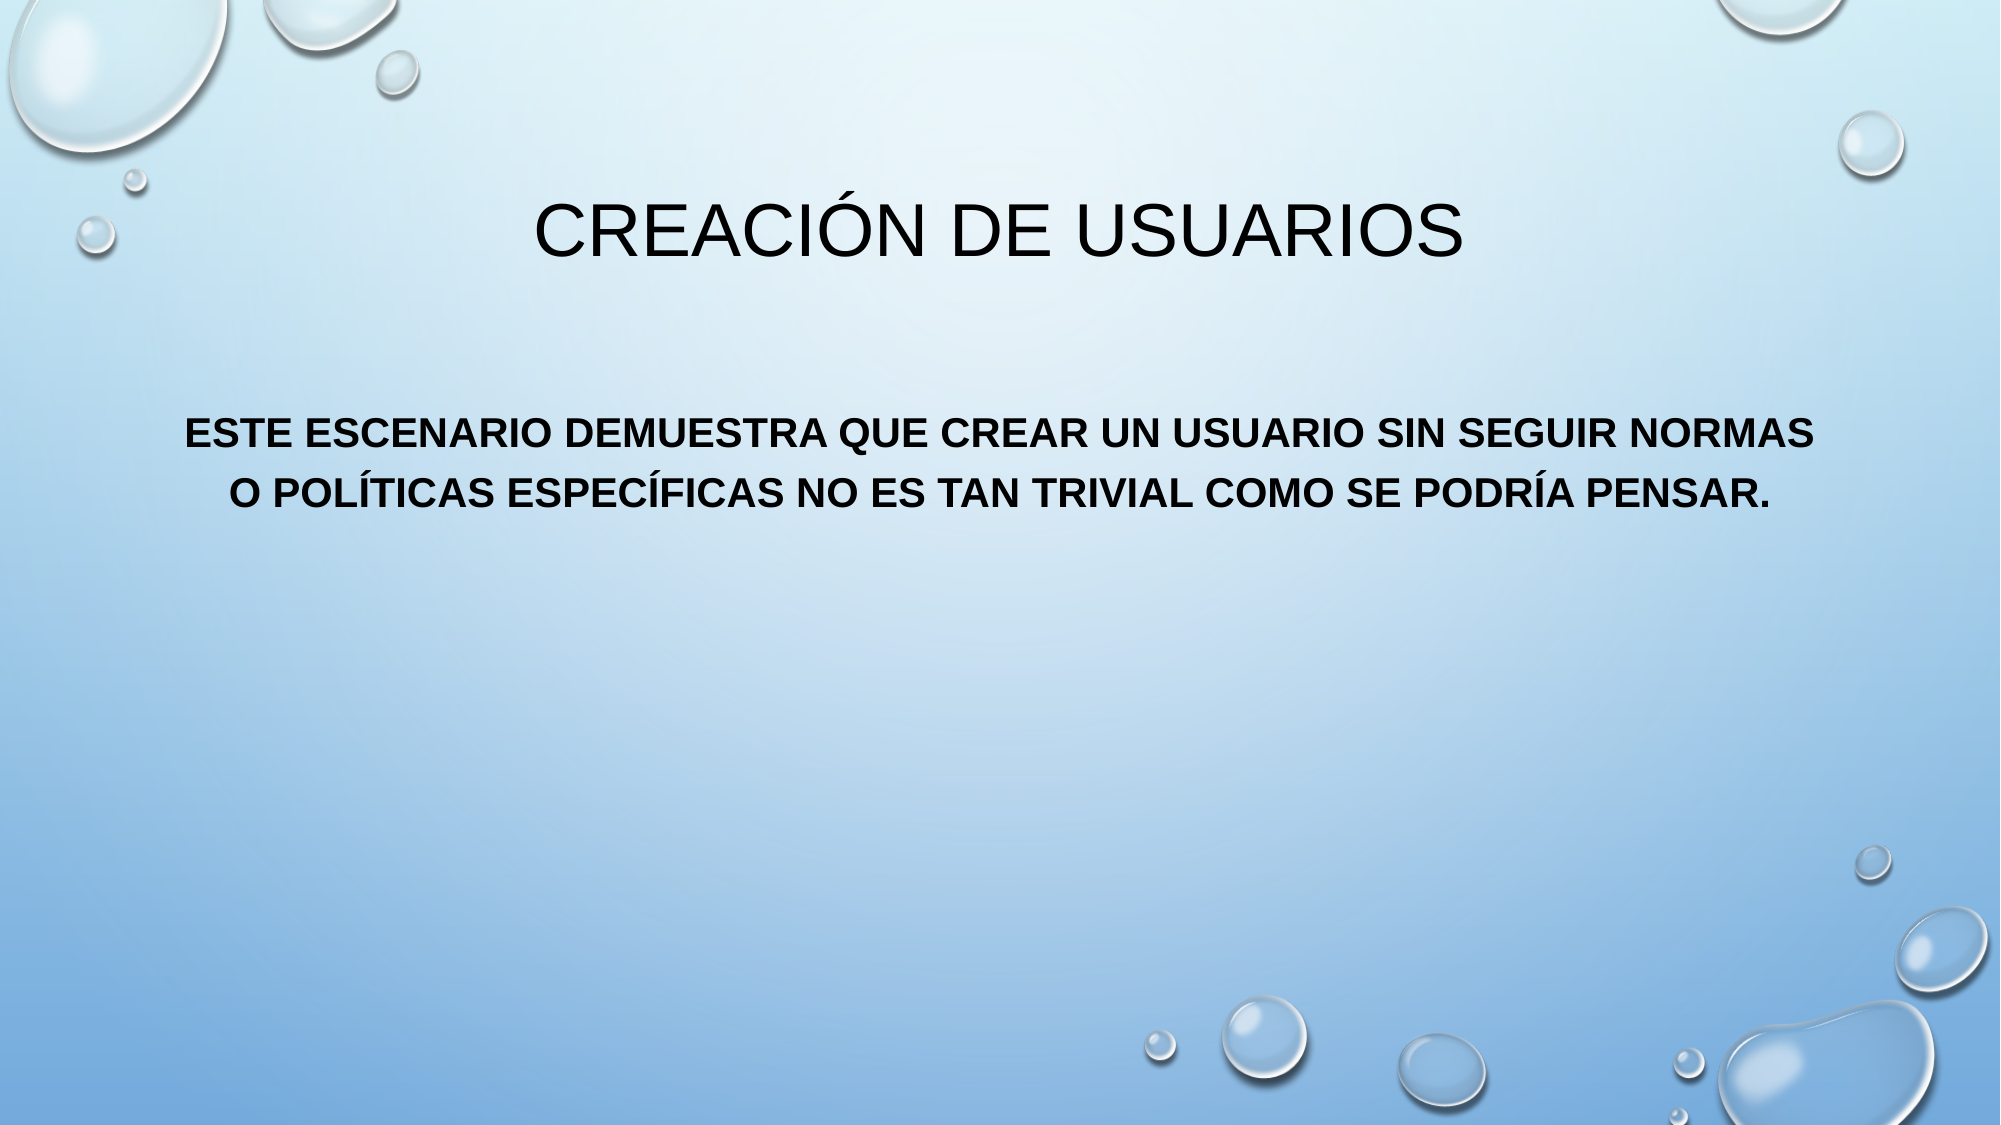

# Creación de Usuarios
Este escenario demuestra que crear un usuario sin seguir normas o políticas específicas no es tan trivial como se podría pensar.